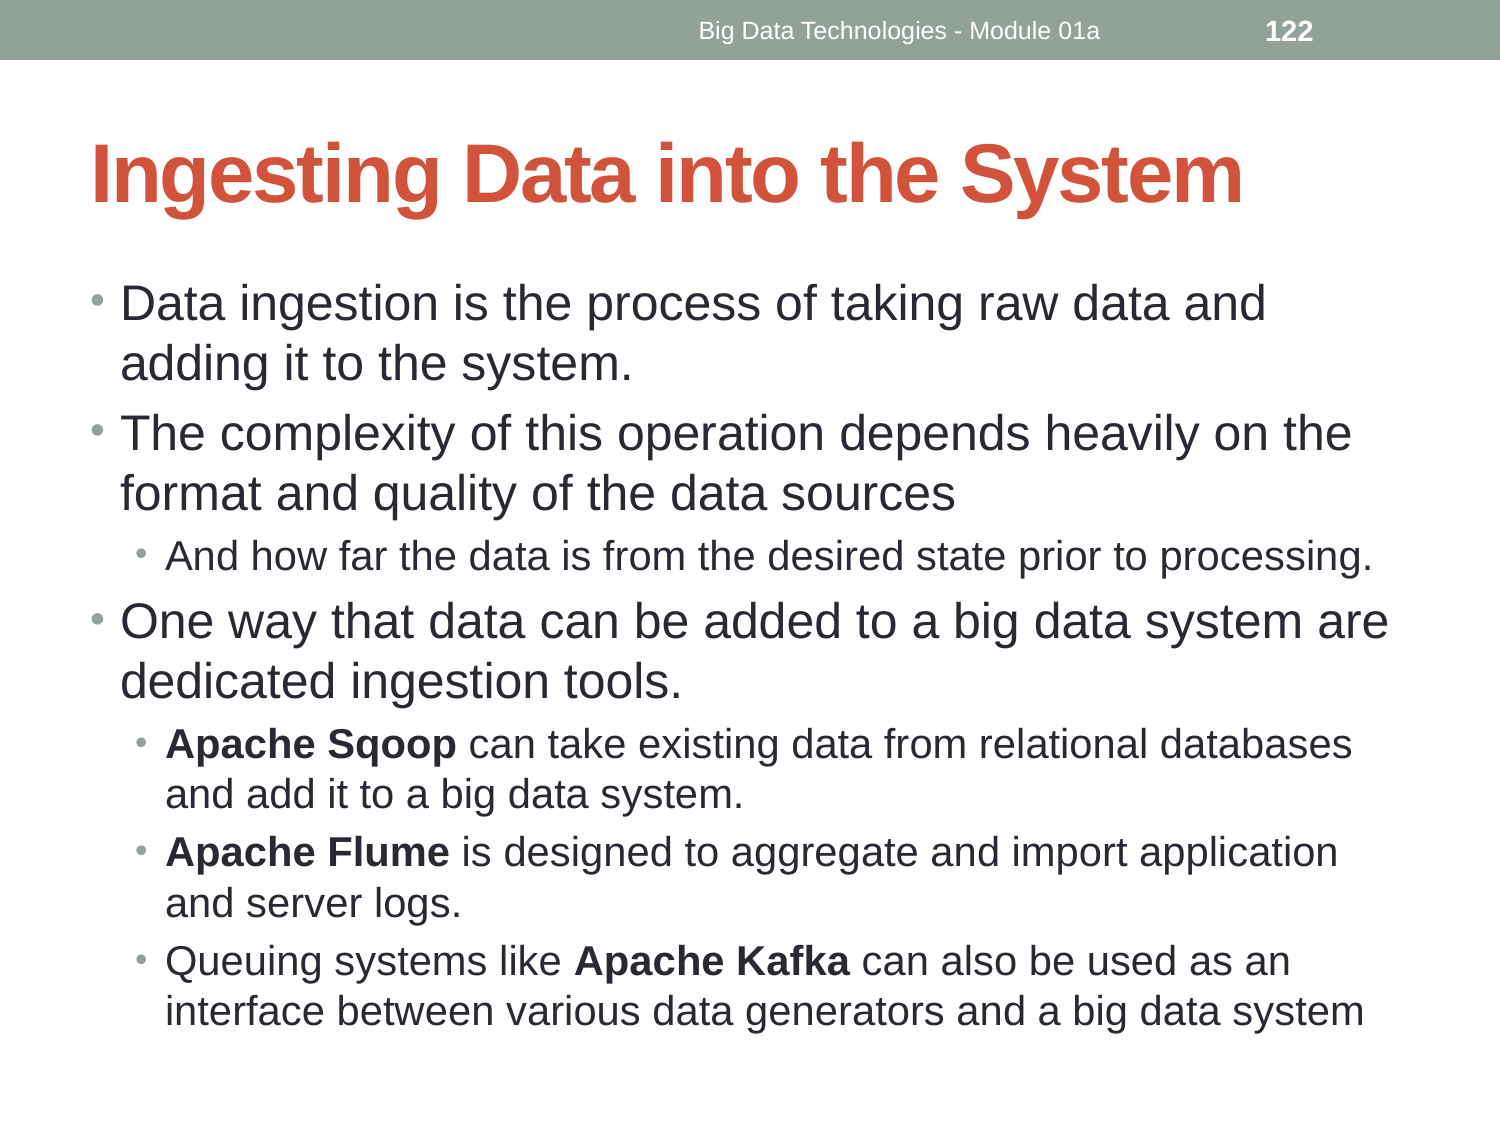

Big Data Technologies - Module 01a
122
# Ingesting Data into the System
Data ingestion is the process of taking raw data and adding it to the system.
The complexity of this operation depends heavily on the format and quality of the data sources
And how far the data is from the desired state prior to processing.
One way that data can be added to a big data system are dedicated ingestion tools.
Apache Sqoop can take existing data from relational databases and add it to a big data system.
Apache Flume is designed to aggregate and import application and server logs.
Queuing systems like Apache Kafka can also be used as an interface between various data generators and a big data system